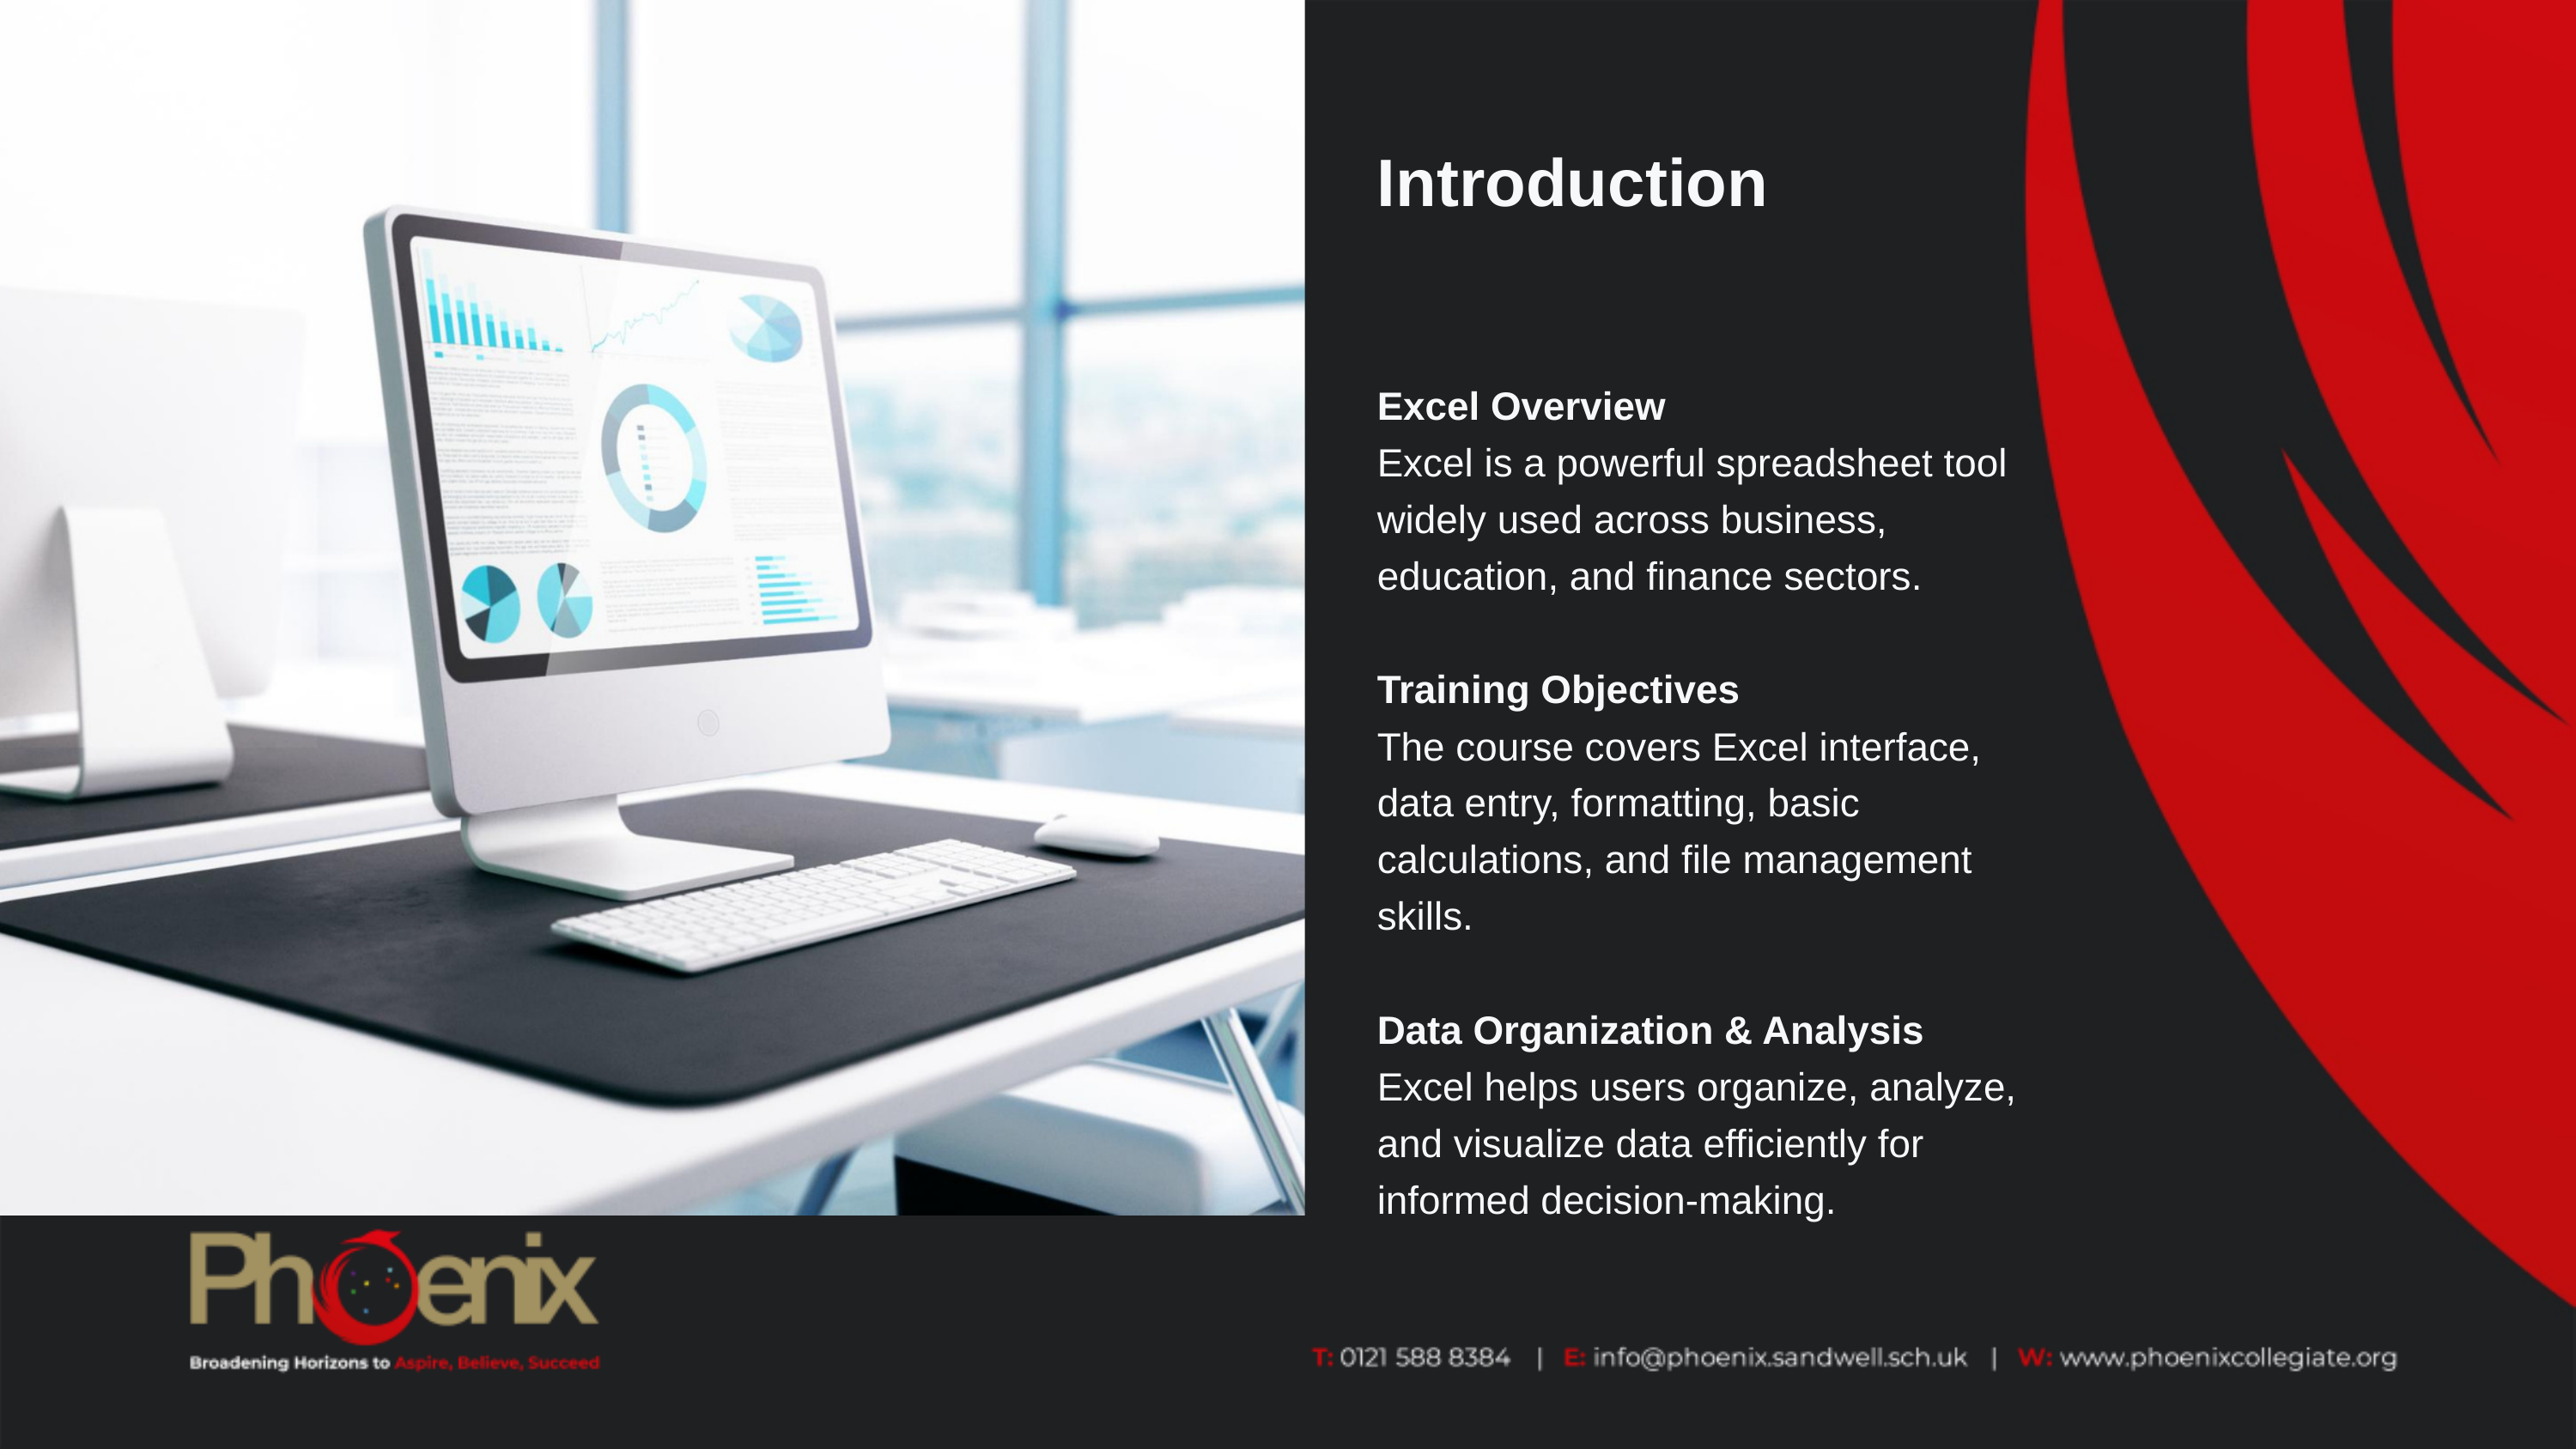

Introduction
Excel Overview
Excel is a powerful spreadsheet tool widely used across business, education, and finance sectors.

Training Objectives
The course covers Excel interface, data entry, formatting, basic calculations, and file management skills.

Data Organization & Analysis
Excel helps users organize, analyze, and visualize data efficiently for informed decision-making.